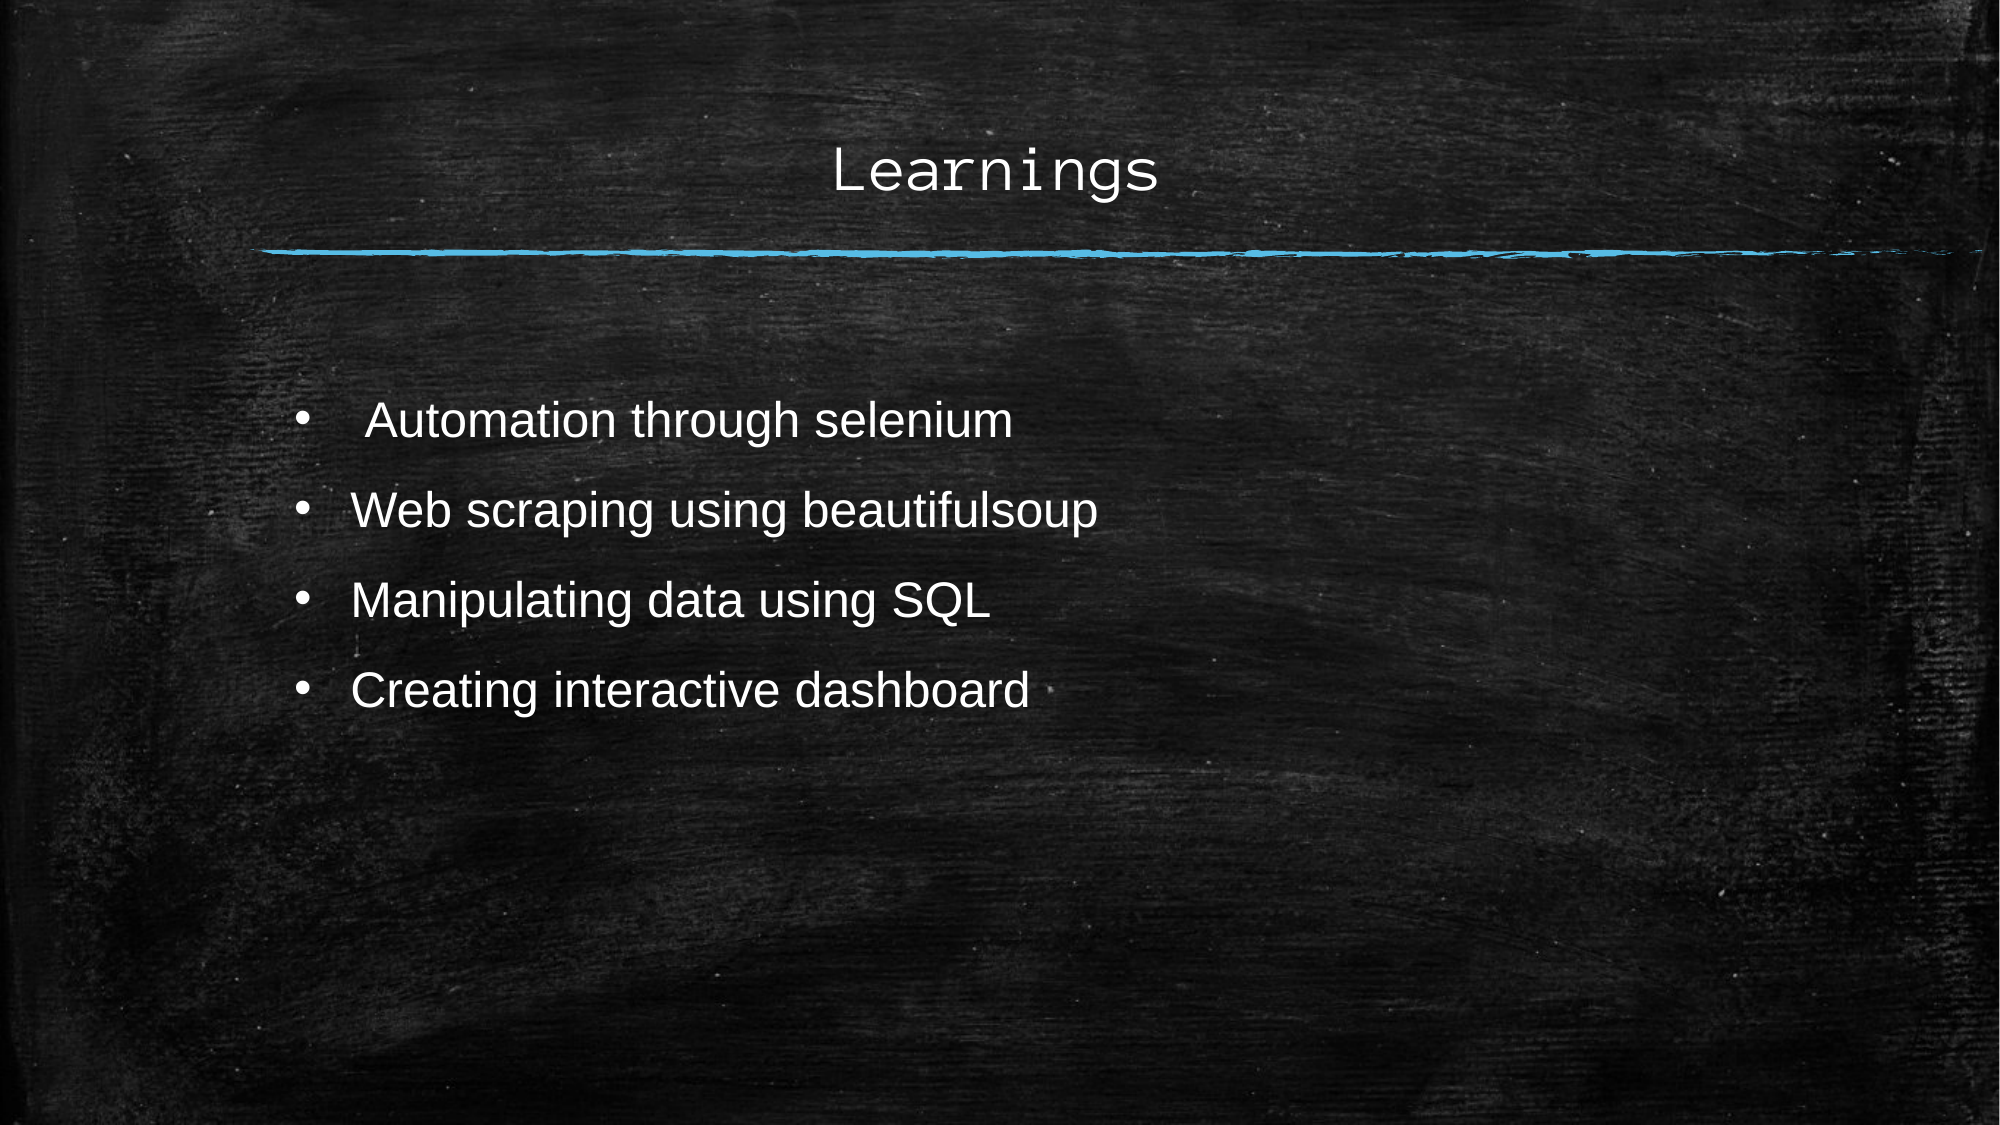

# Learnings
 Automation through selenium
Web scraping using beautifulsoup
Manipulating data using SQL
Creating interactive dashboard